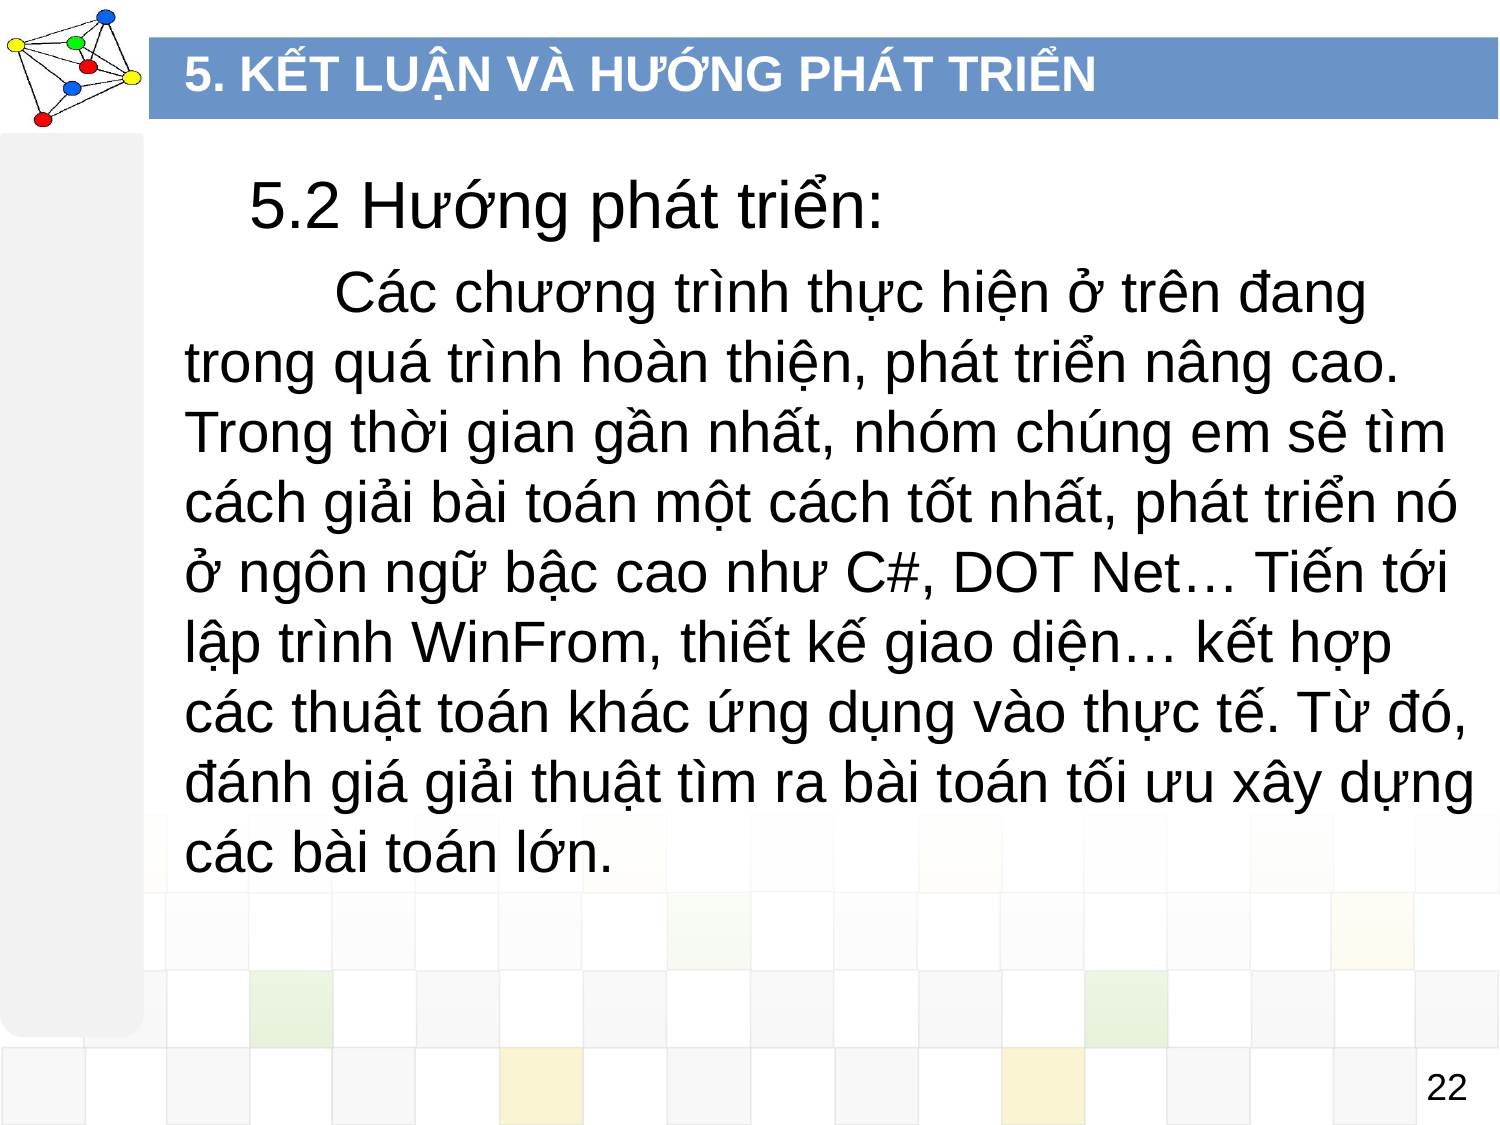

# 5. KẾT LUẬN VÀ HƯỚNG PHÁT TRIỂN
    5.2 Hướng phát triển:
	Các chương trình thực hiện ở trên đang trong quá trình hoàn thiện, phát triển nâng cao. Trong thời gian gần nhất, nhóm chúng em sẽ tìm cách giải bài toán một cách tốt nhất, phát triển nó ở ngôn ngữ bậc cao như C#, DOT Net… Tiến tới lập trình WinFrom, thiết kế giao diện… kết hợp các thuật toán khác ứng dụng vào thực tế. Từ đó, đánh giá giải thuật tìm ra bài toán tối ưu xây dựng các bài toán lớn.

22